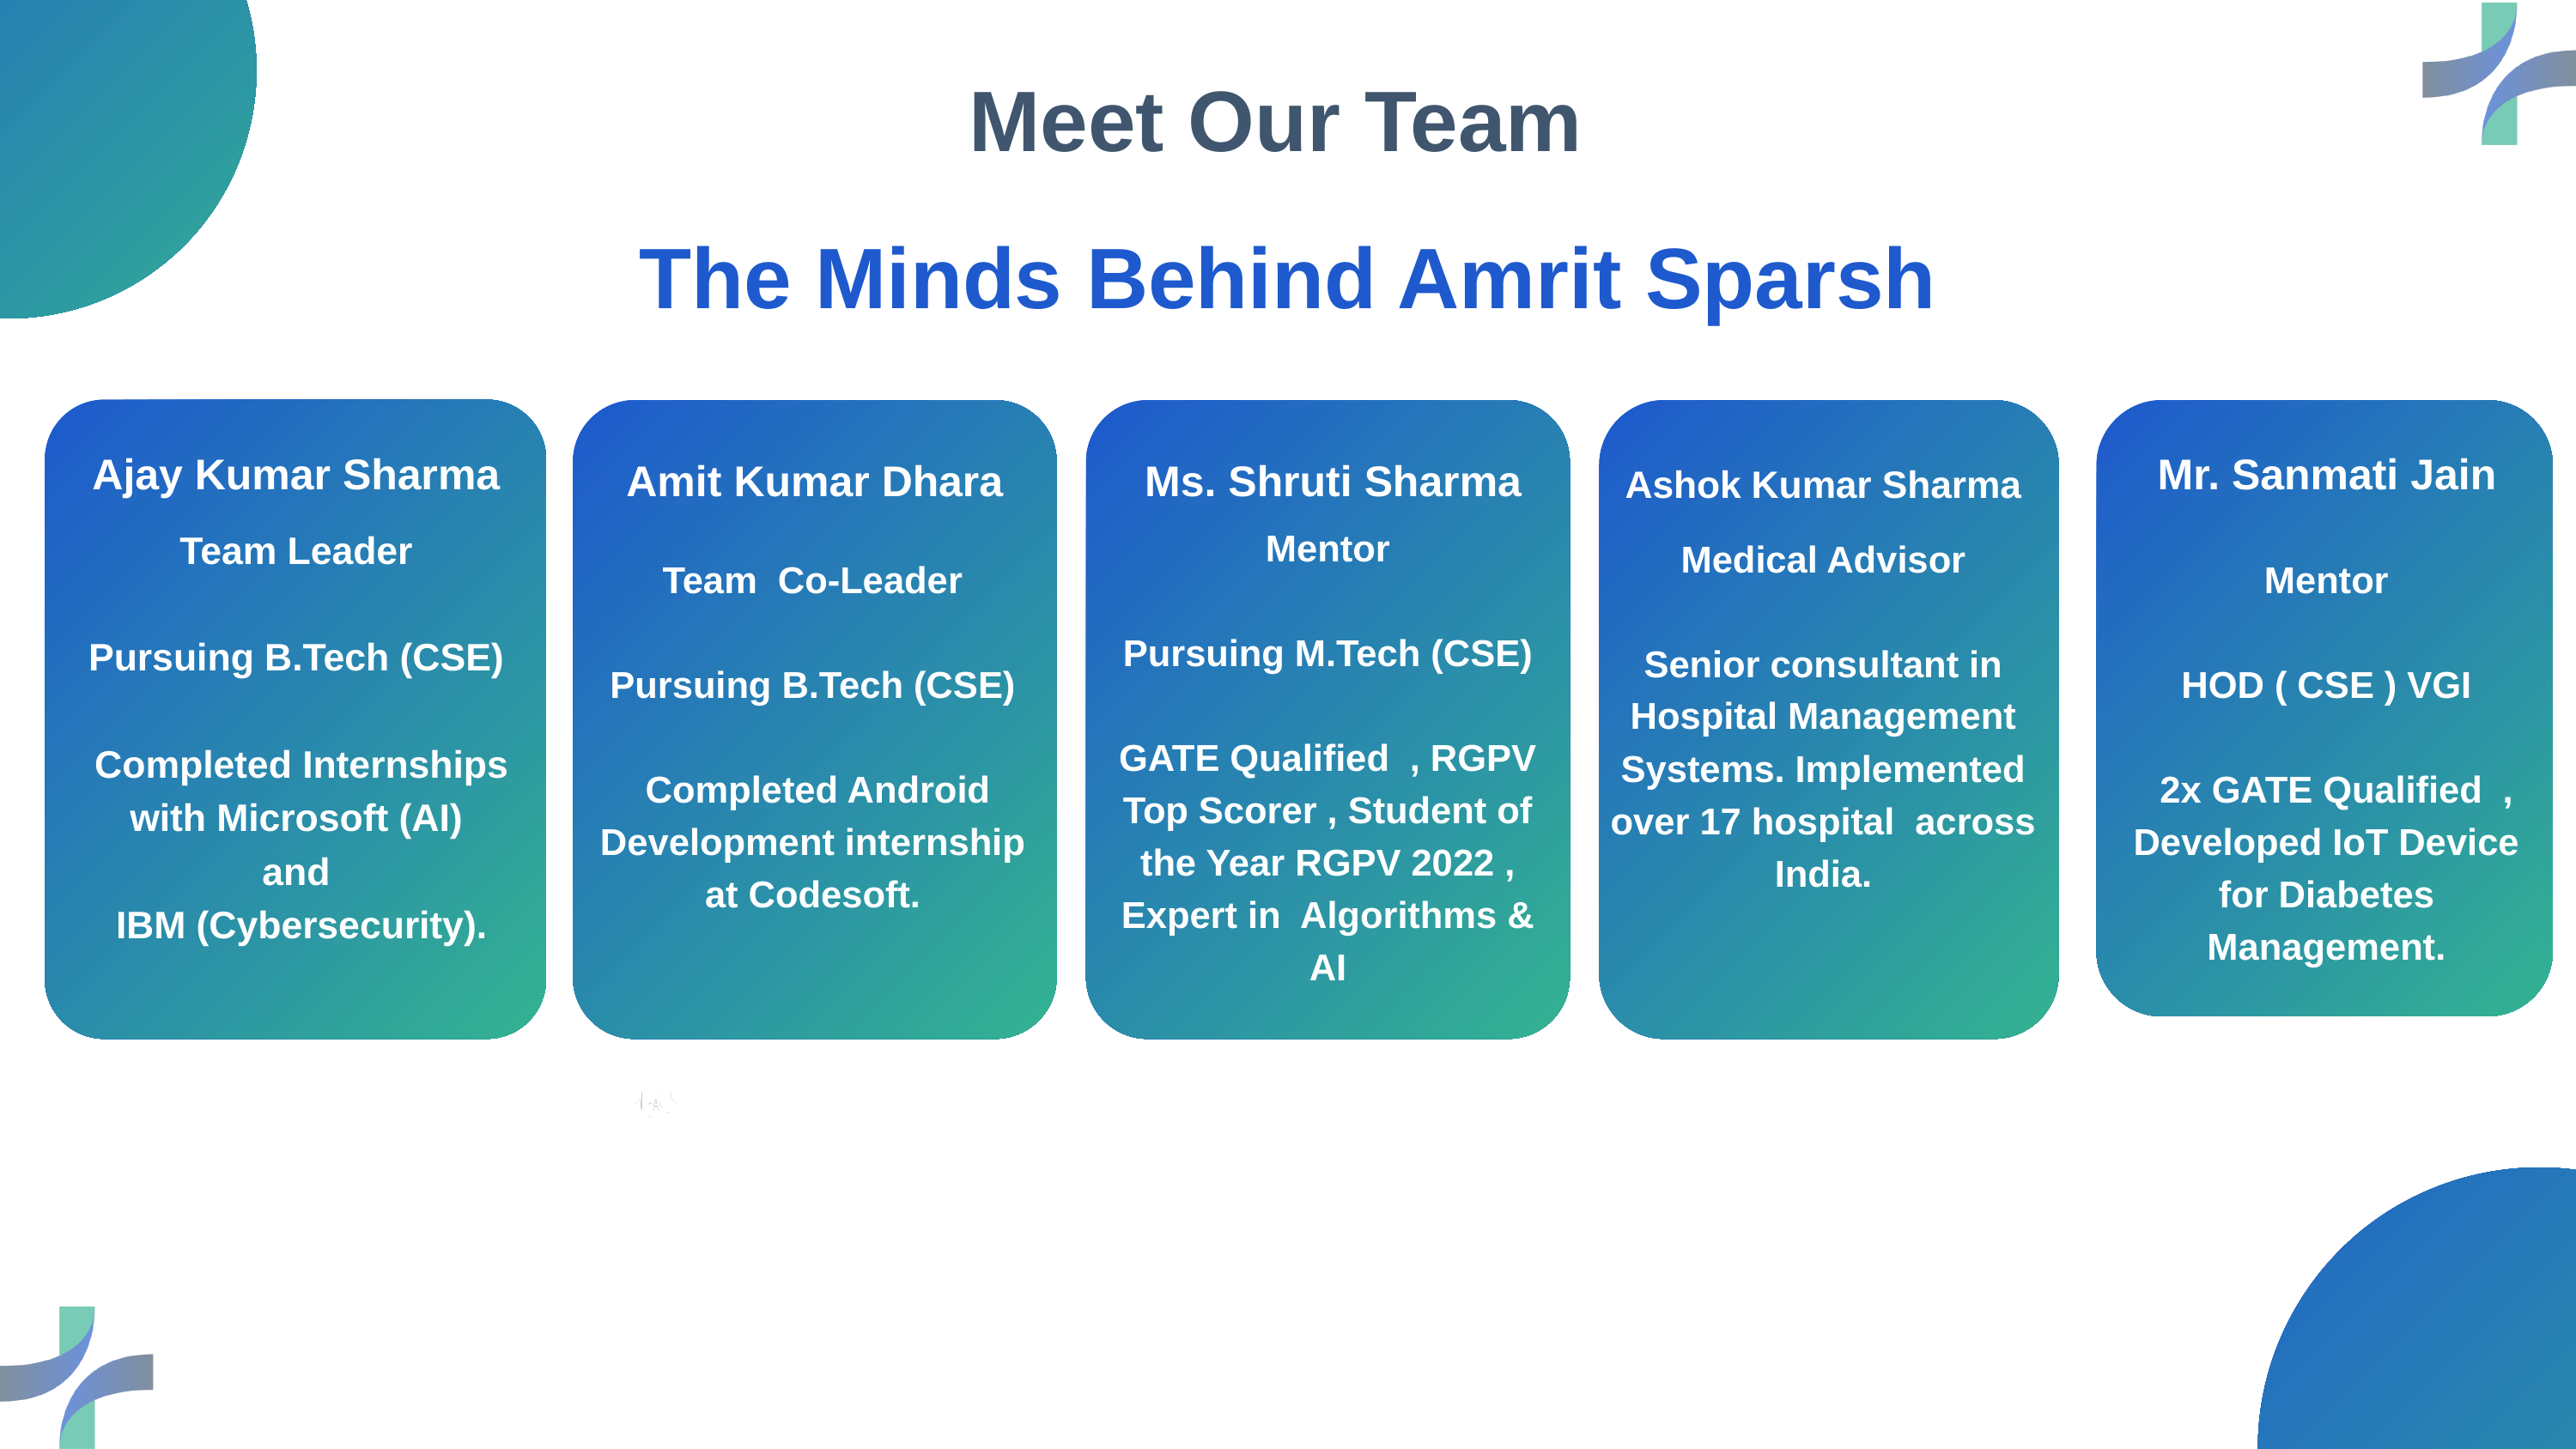

Meet Our Team
The Minds Behind Amrit Sparsh

Ajay Kumar Sharma
Mr. Sanmati Jain
Amit Kumar Dhara
Ms. Shruti Sharma
Ashok Kumar Sharma
Mentor

Pursuing M.Tech (CSE)

GATE Qualified  , RGPV Top Scorer , Student of the Year RGPV 2022 ,
Expert in  Algorithms & AI
Team Leader

Pursuing B.Tech (CSE)

 Completed Internships
 with Microsoft (AI)
and
 IBM (Cybersecurity).
Medical Advisor

Senior consultant in Hospital Management Systems. Implemented over 17 hospital  across India.

Team  Co-Leader

Pursuing B.Tech (CSE)

 Completed Android Development internship at Codesoft.
Mentor

HOD ( CSE ) VGI

  2x GATE Qualified  , Developed IoT Device for Diabetes Management.